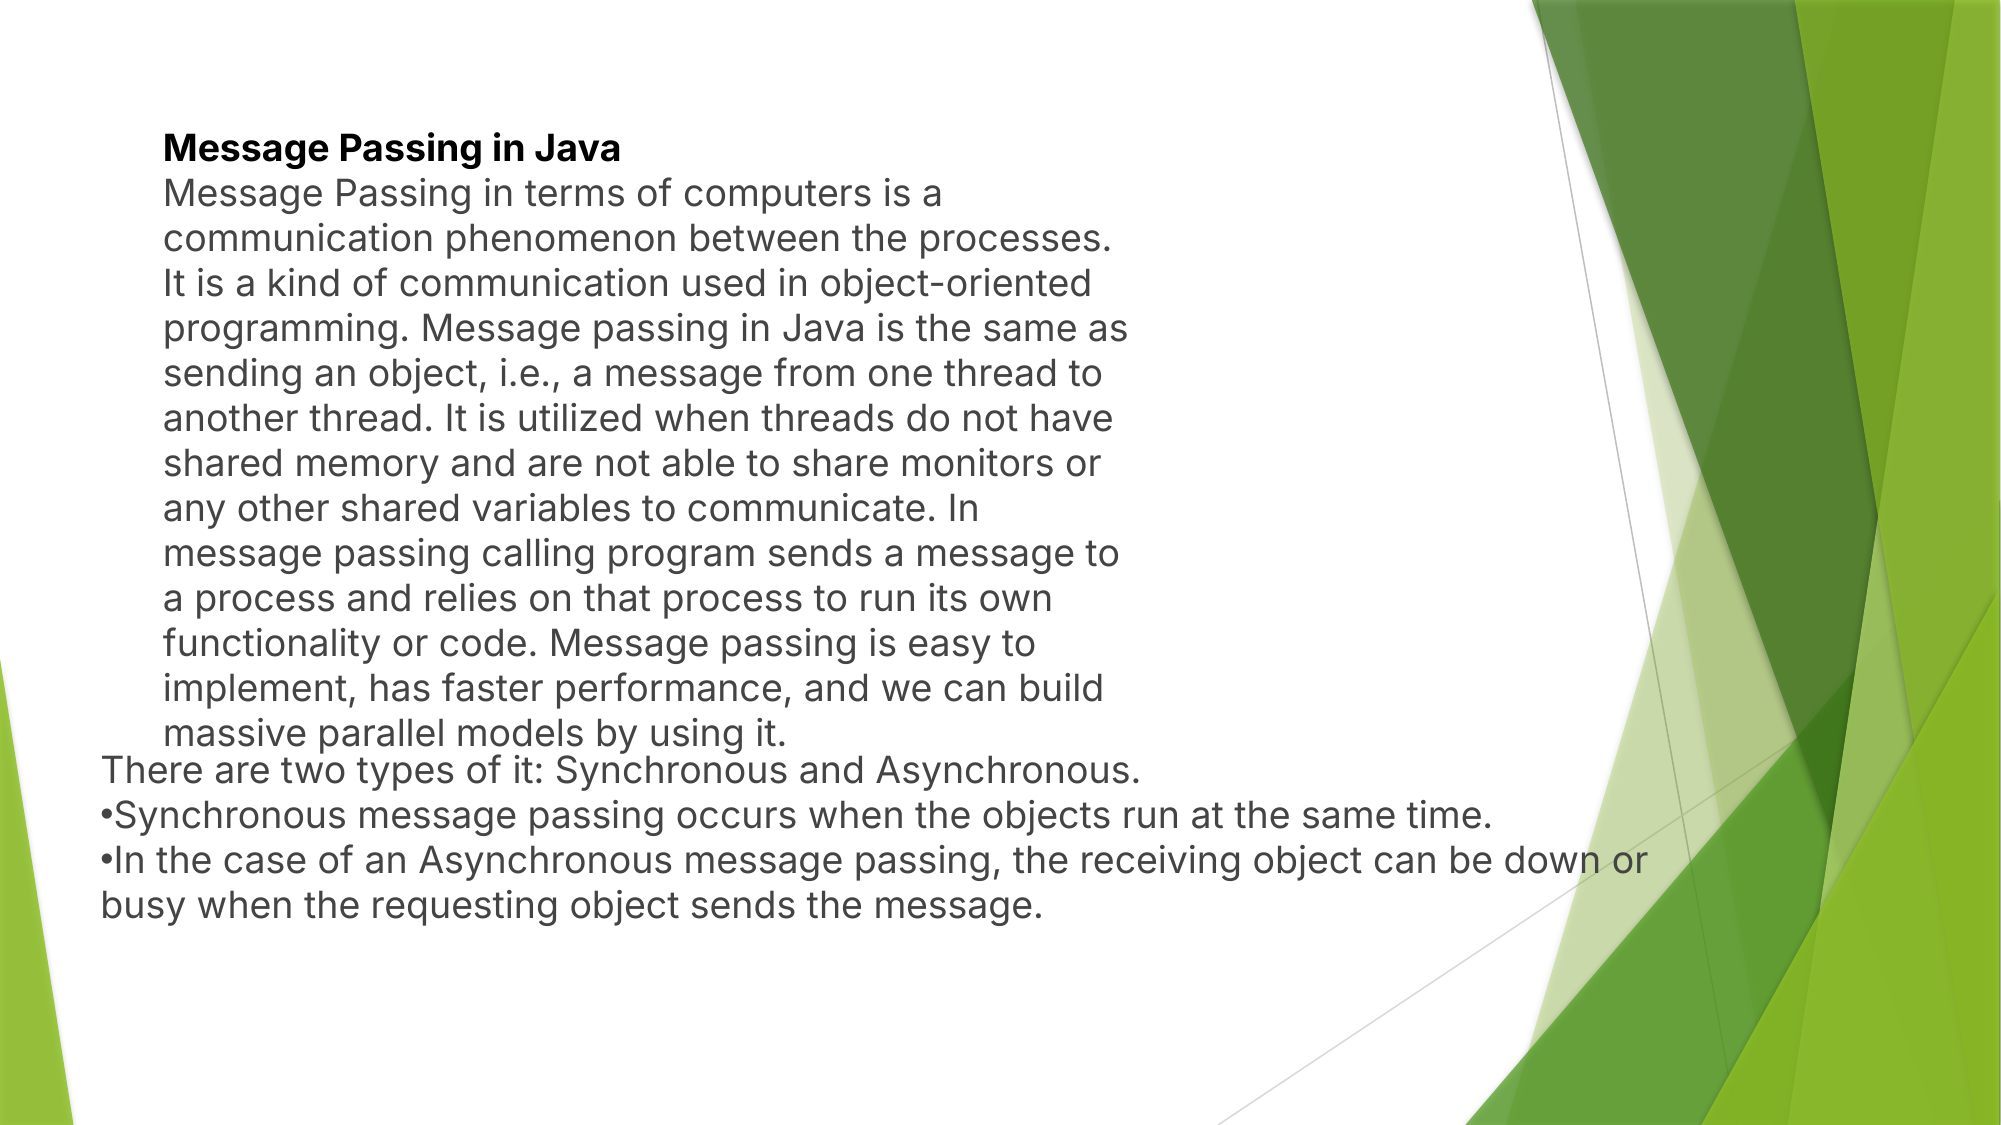

Message Passing in Java
Message Passing in terms of computers is a communication phenomenon between the processes. It is a kind of communication used in object-oriented programming. Message passing in Java is the same as sending an object, i.e., a message from one thread to another thread. It is utilized when threads do not have shared memory and are not able to share monitors or any other shared variables to communicate. In message passing calling program sends a message to a process and relies on that process to run its own functionality or code. Message passing is easy to implement, has faster performance, and we can build massive parallel models by using it.
There are two types of it: Synchronous and Asynchronous.
Synchronous message passing occurs when the objects run at the same time.
In the case of an Asynchronous message passing, the receiving object can be down or busy when the requesting object sends the message.